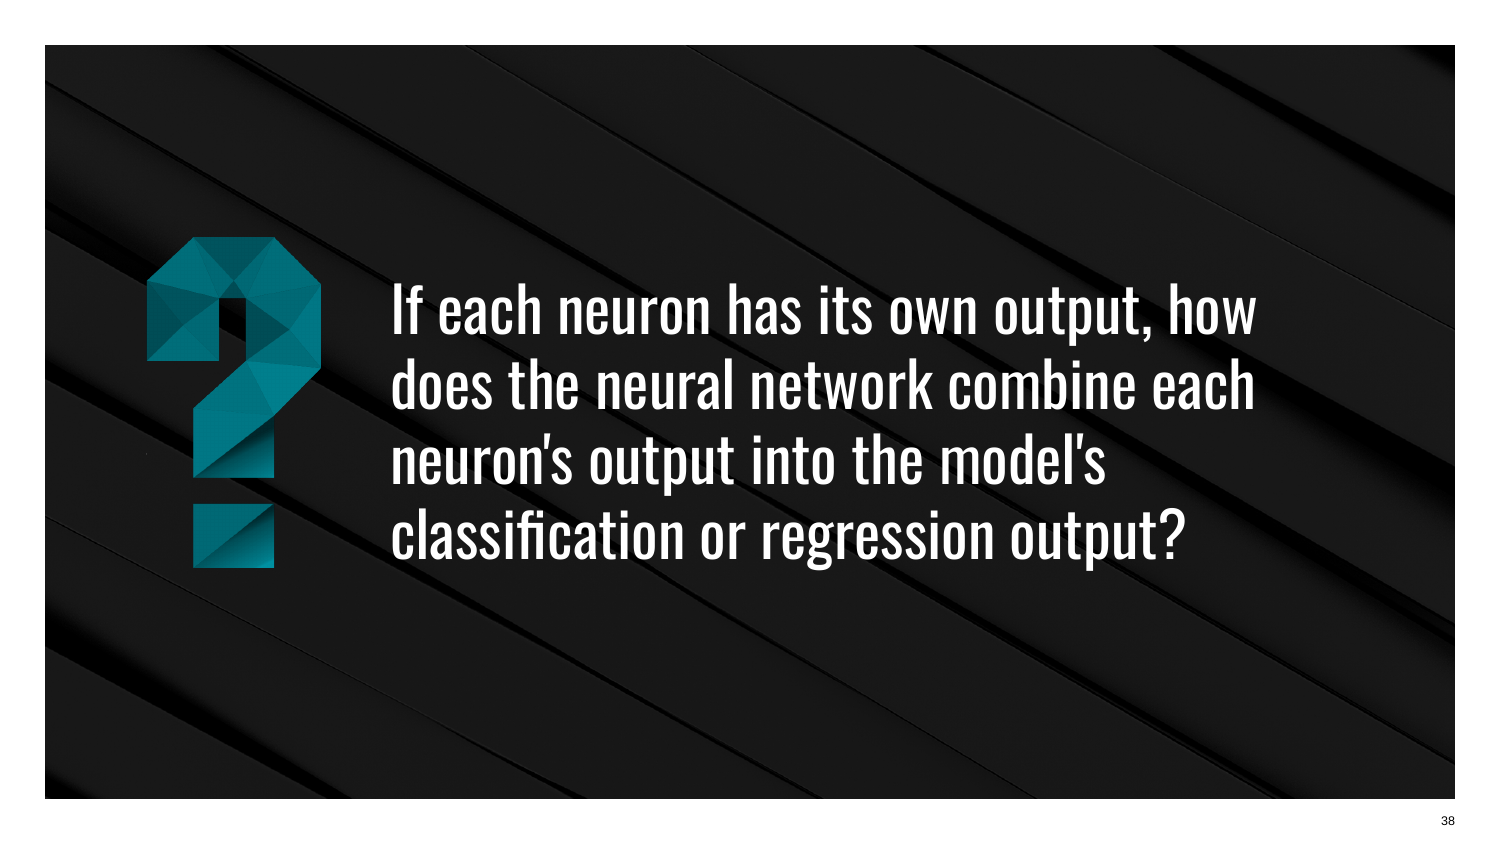

# If each neuron has its own output, how does the neural network combine each neuron's output into the model's classification or regression output?